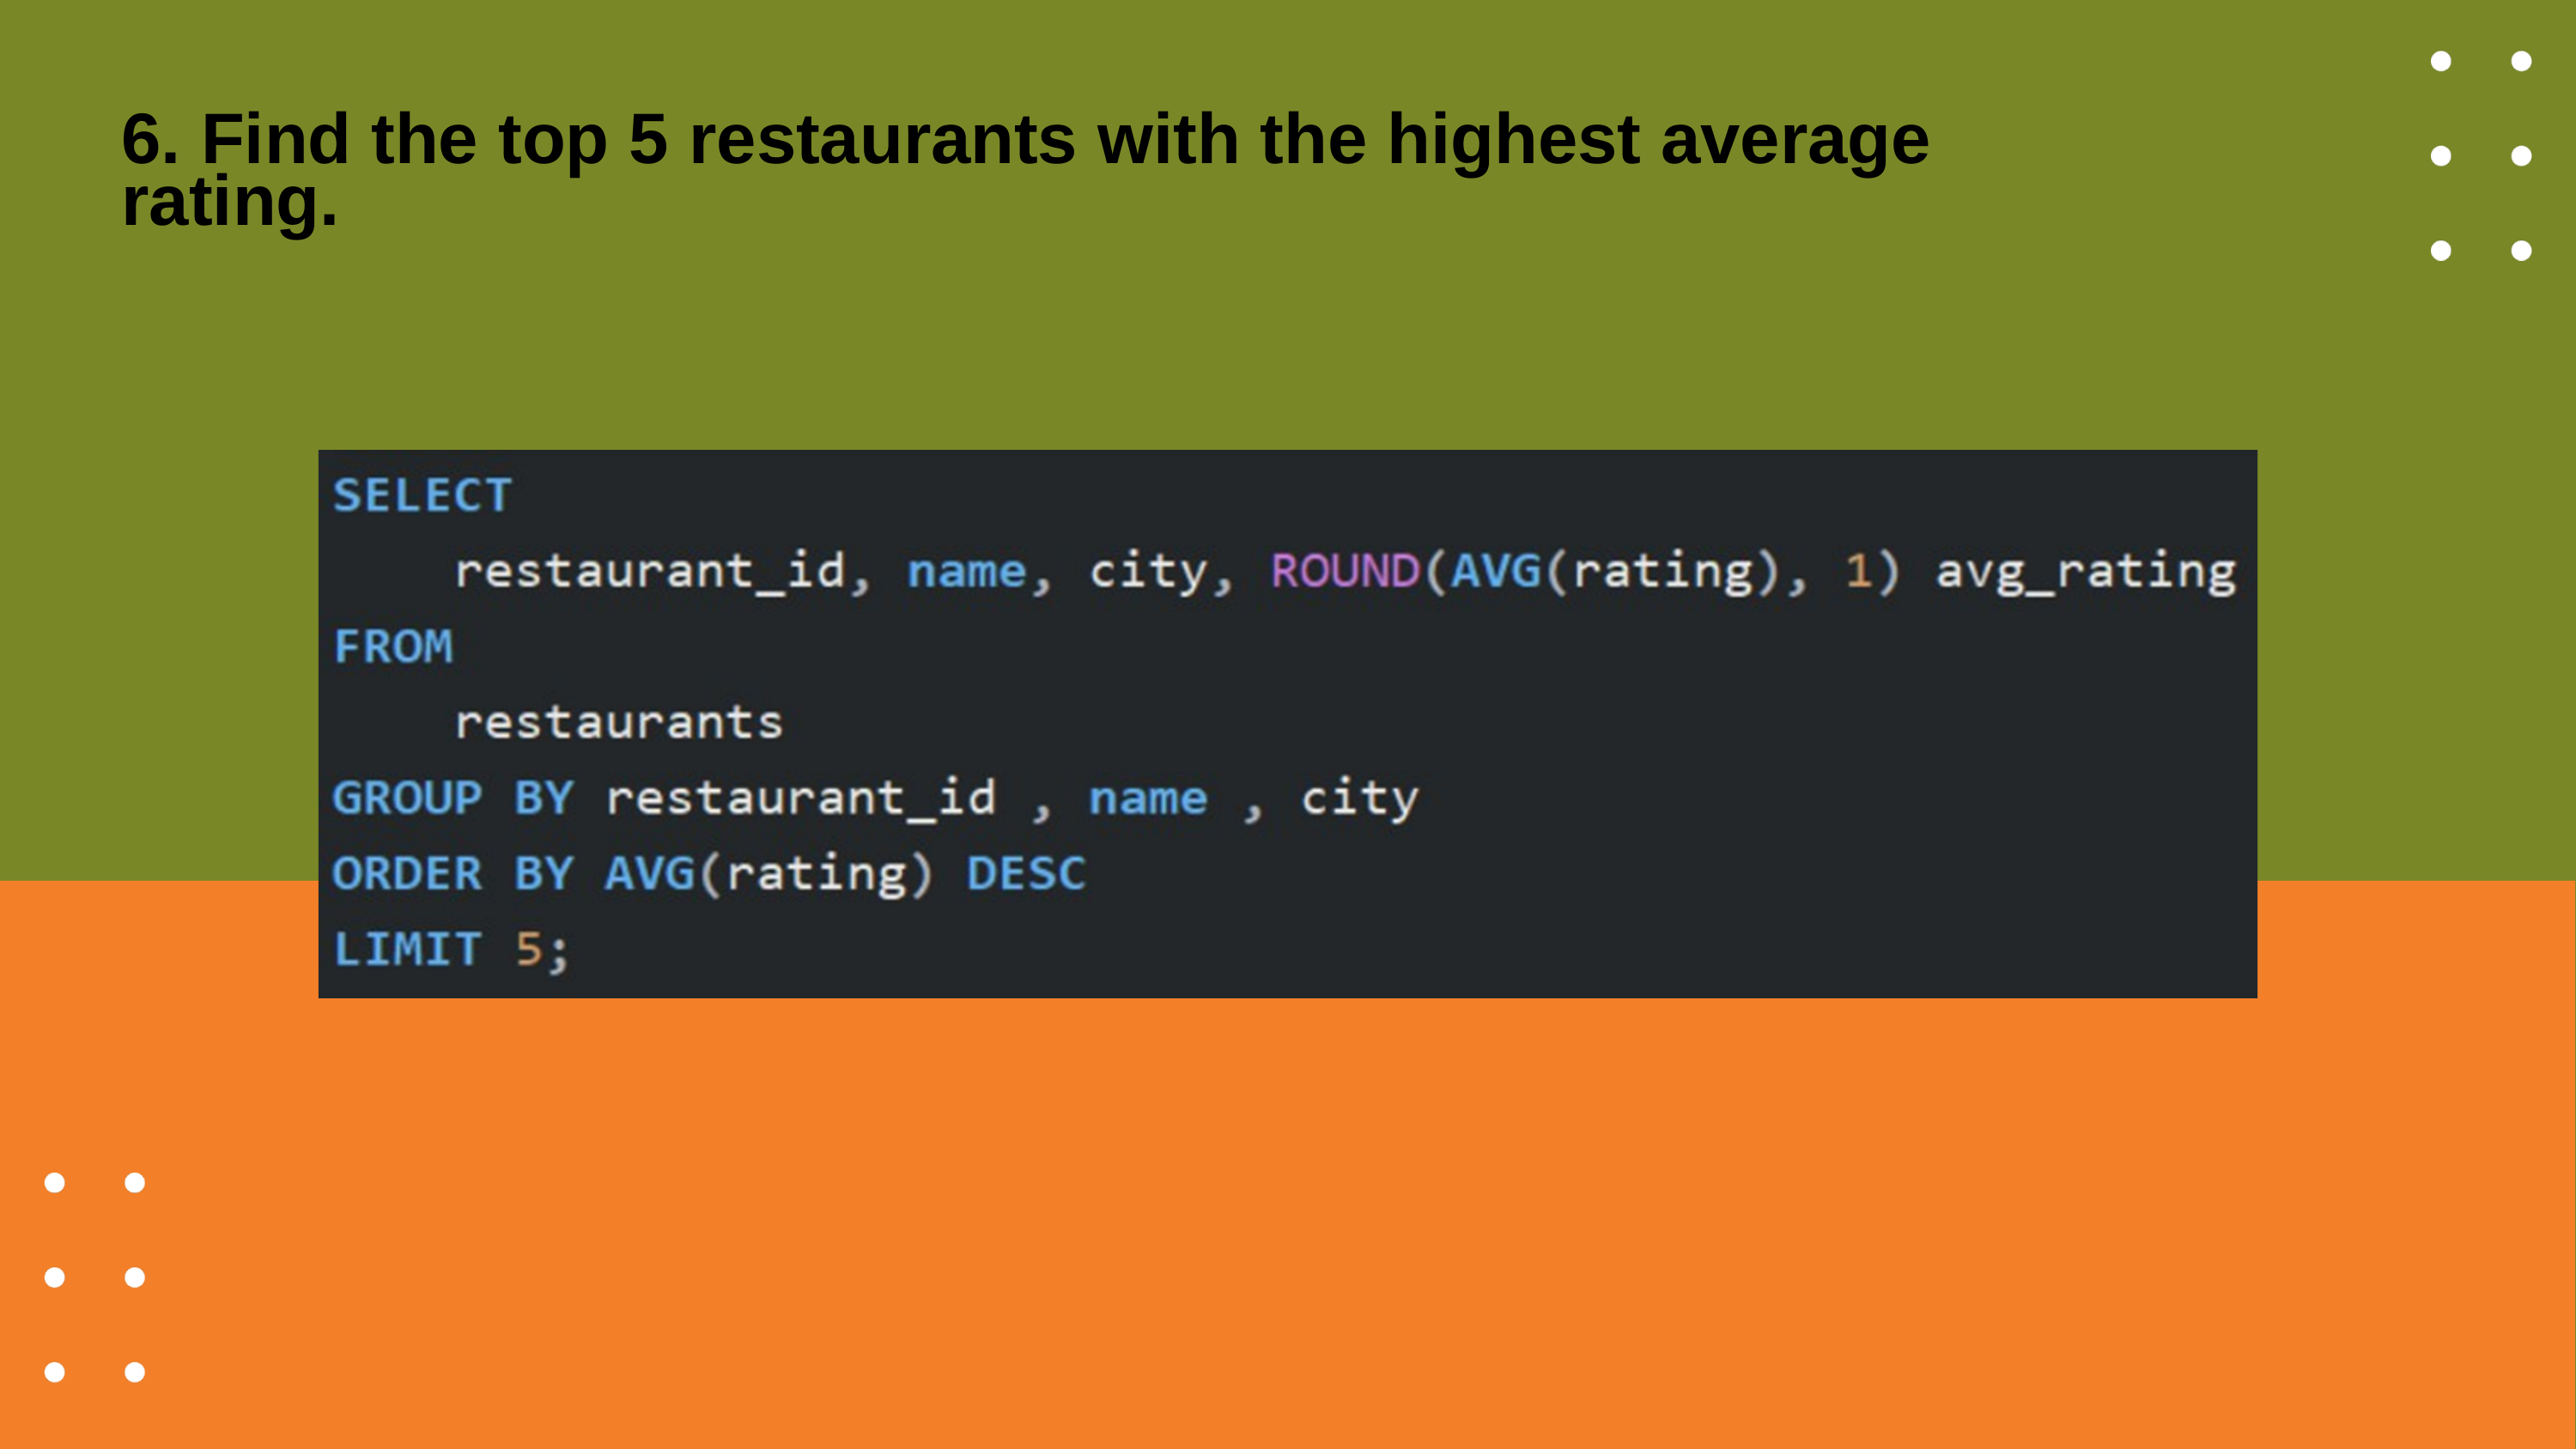

6. Find the top 5 restaurants with the highest average rating.